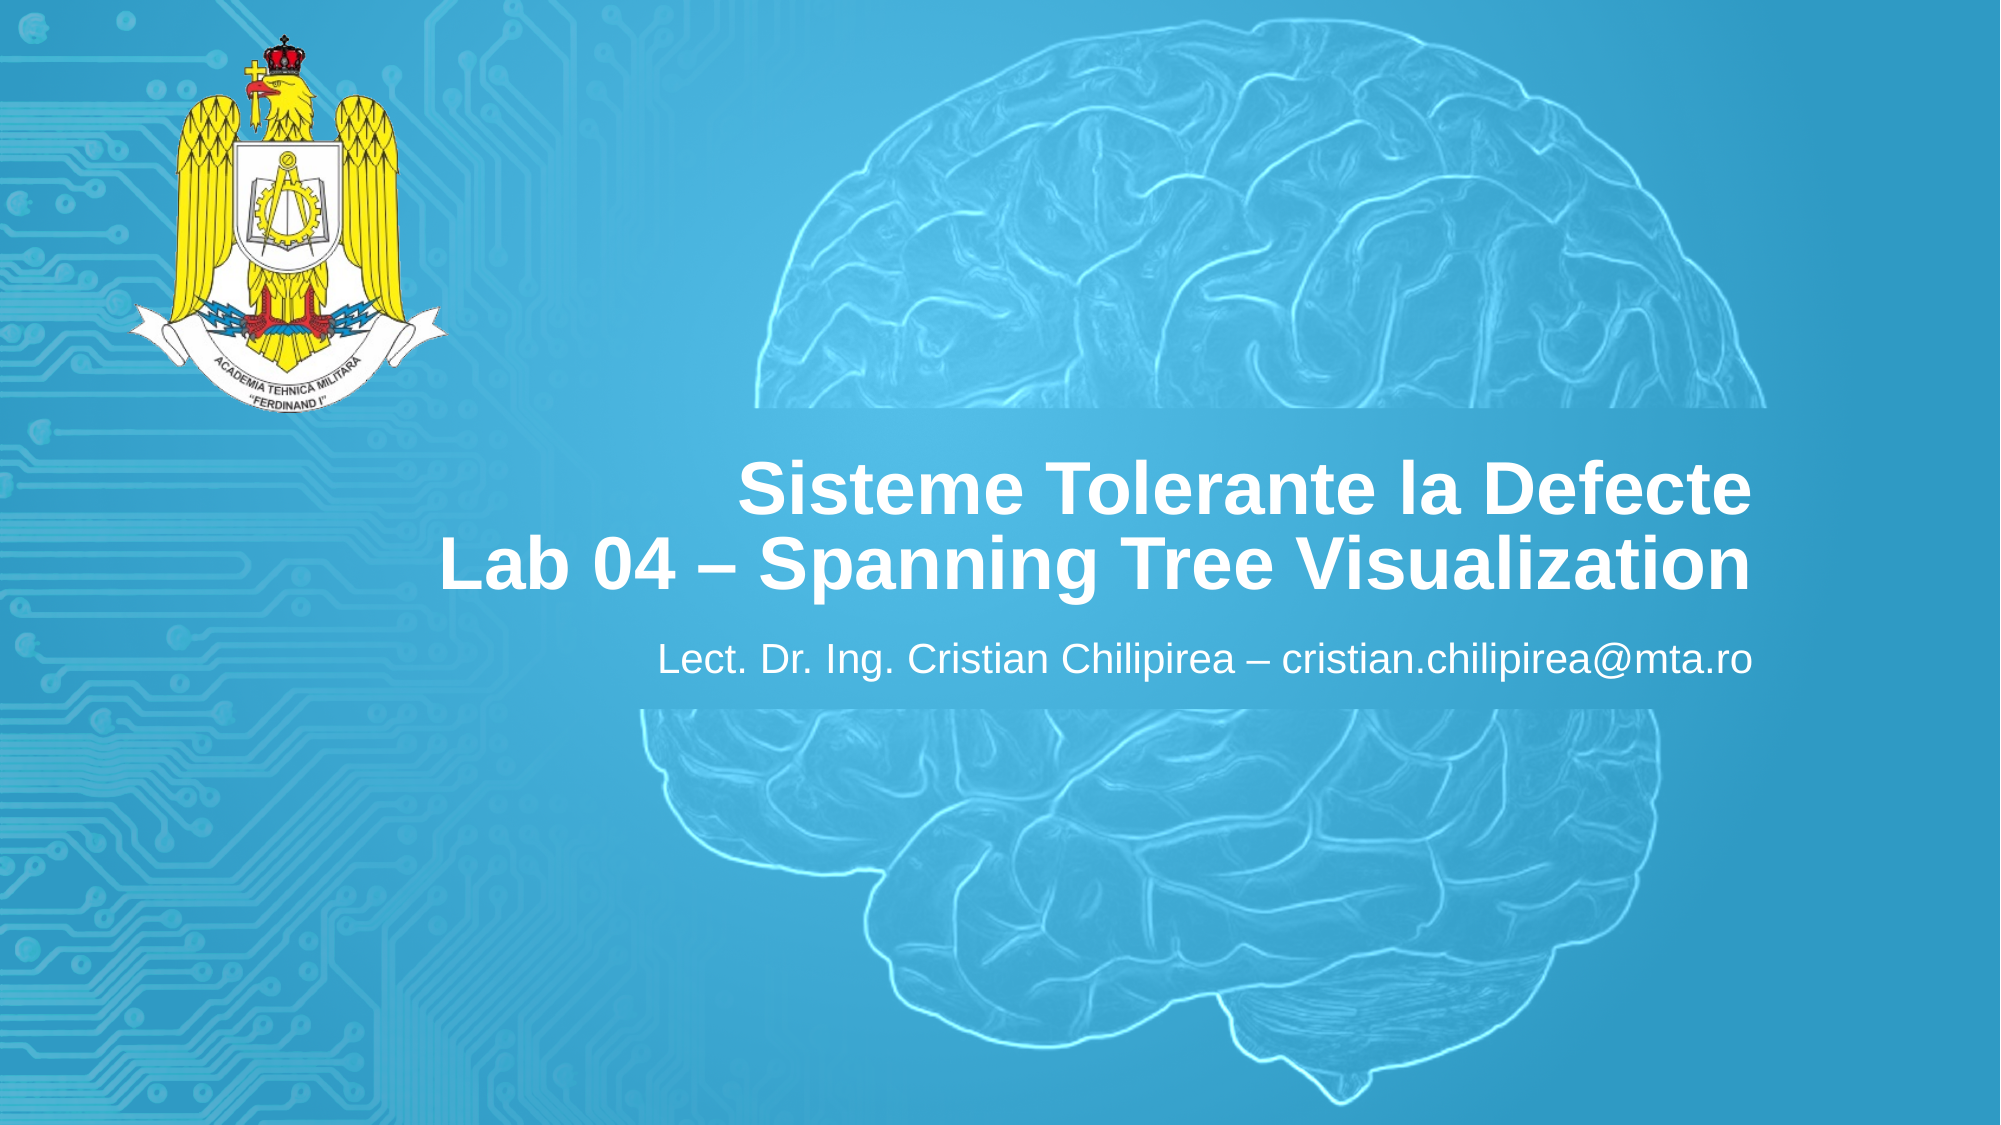

# Sisteme Tolerante la Defecte Lab 04 – Spanning Tree Visualization
Lect. Dr. Ing. Cristian Chilipirea – cristian.chilipirea@mta.ro